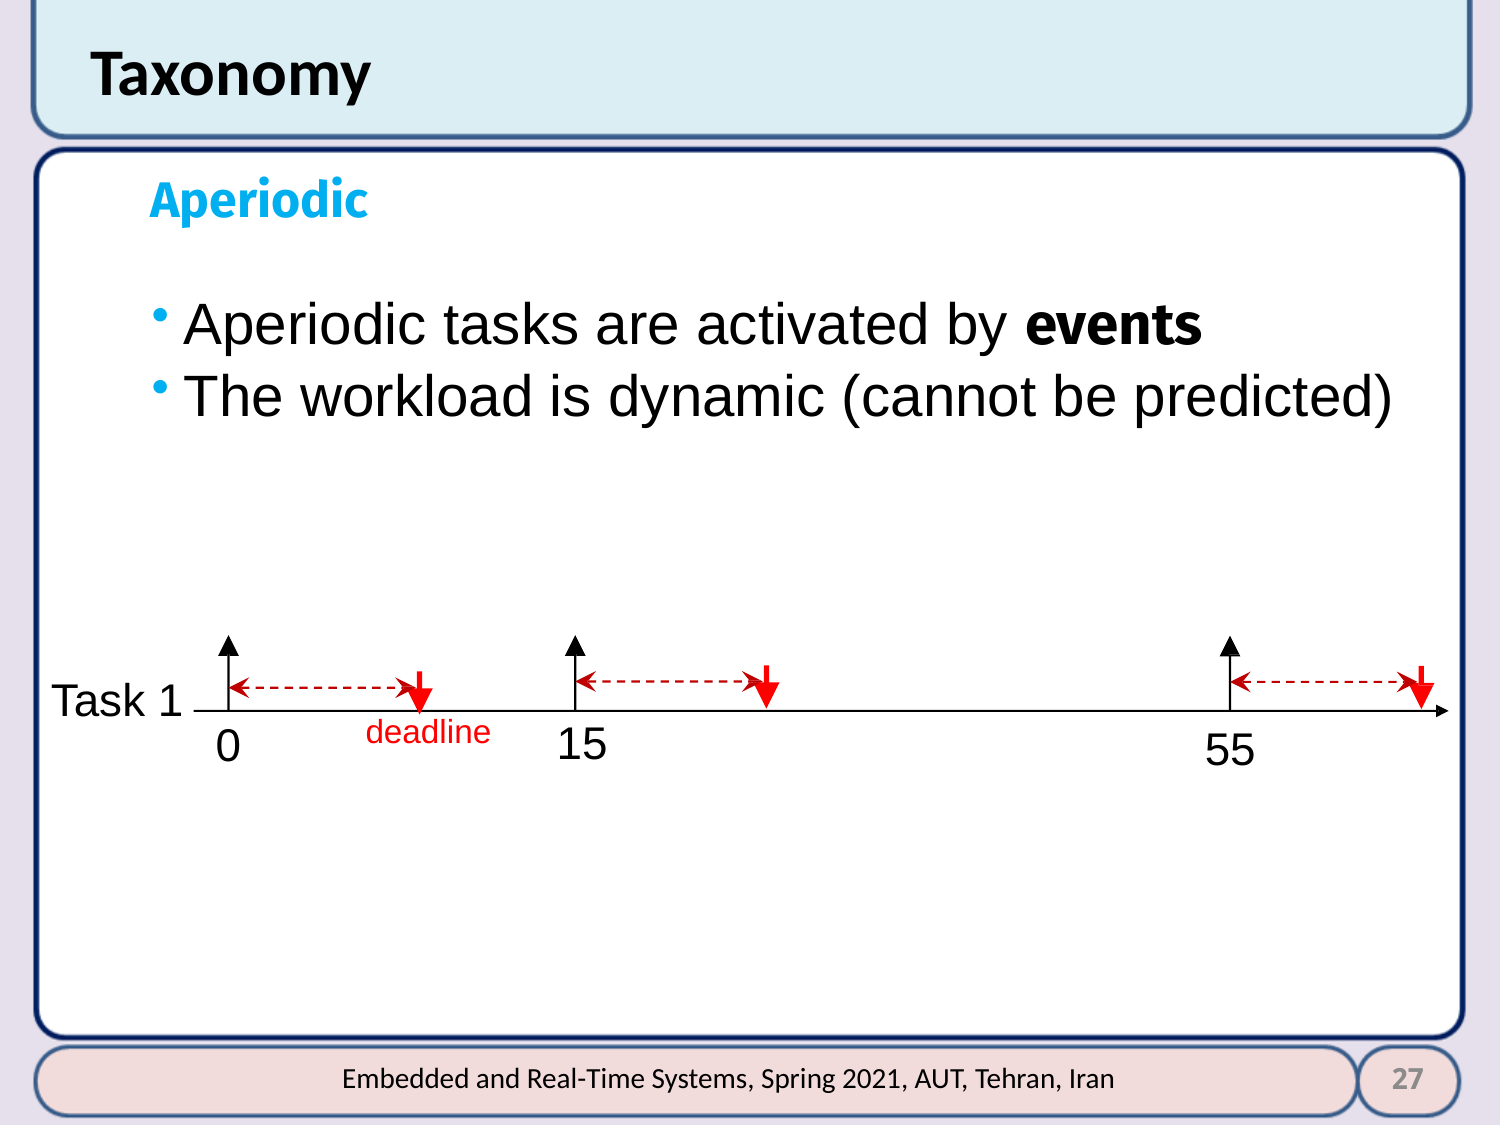

# Taxonomy
Aperiodic

Aperiodic tasks are activated by events
The workload is dynamic (cannot be predicted)

Task 1

deadline
15
0
55
27
Embedded and Real-Time Systems, Spring 2021, AUT, Tehran, Iran